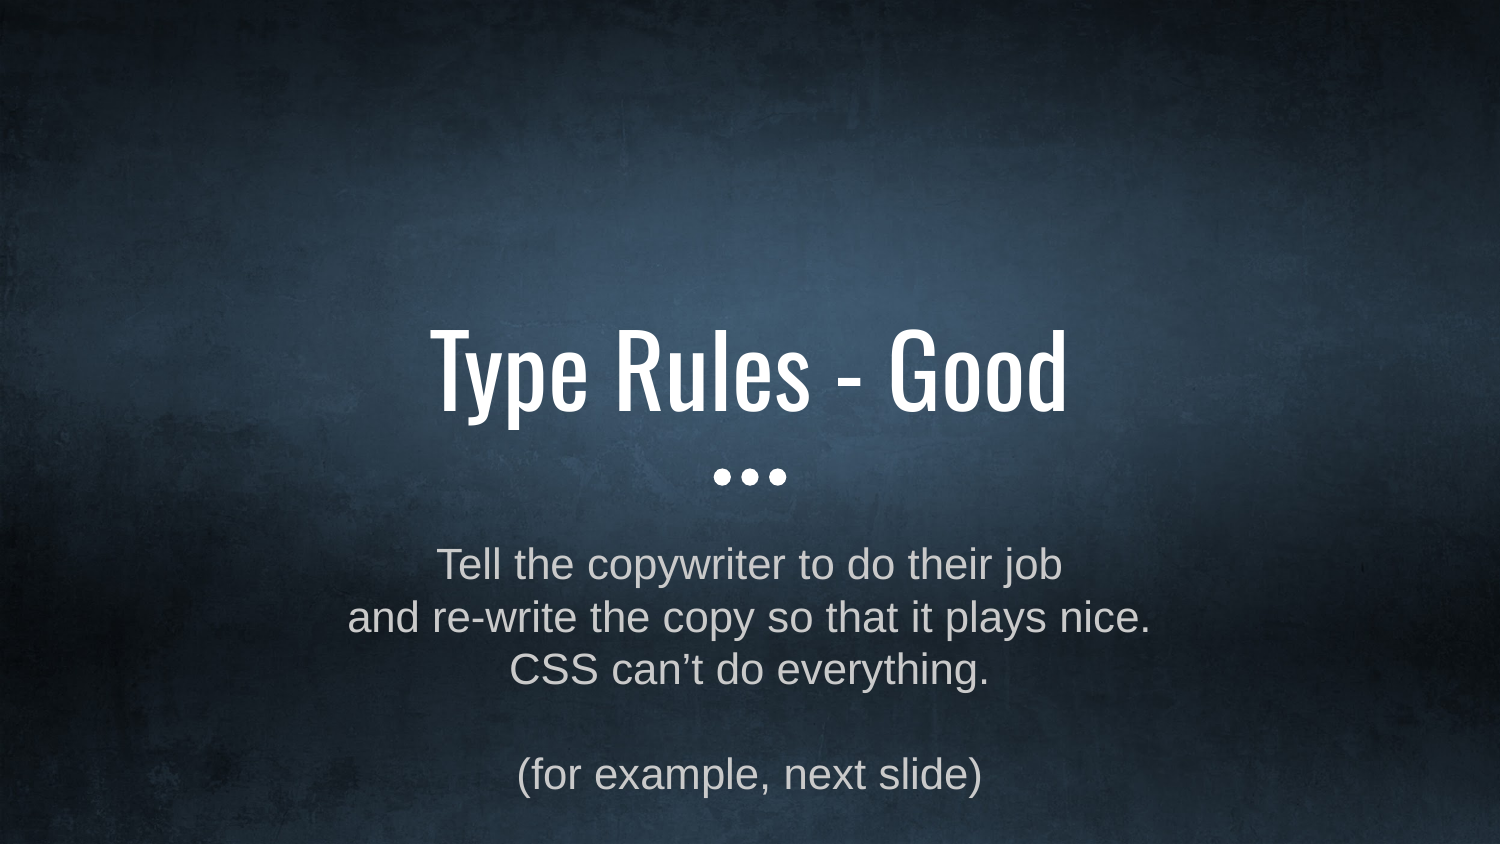

# Type Rules - Good
Tell the copywriter to do their job
and re-write the copy so that it plays nice.
CSS can’t do everything.

(for example, next slide)